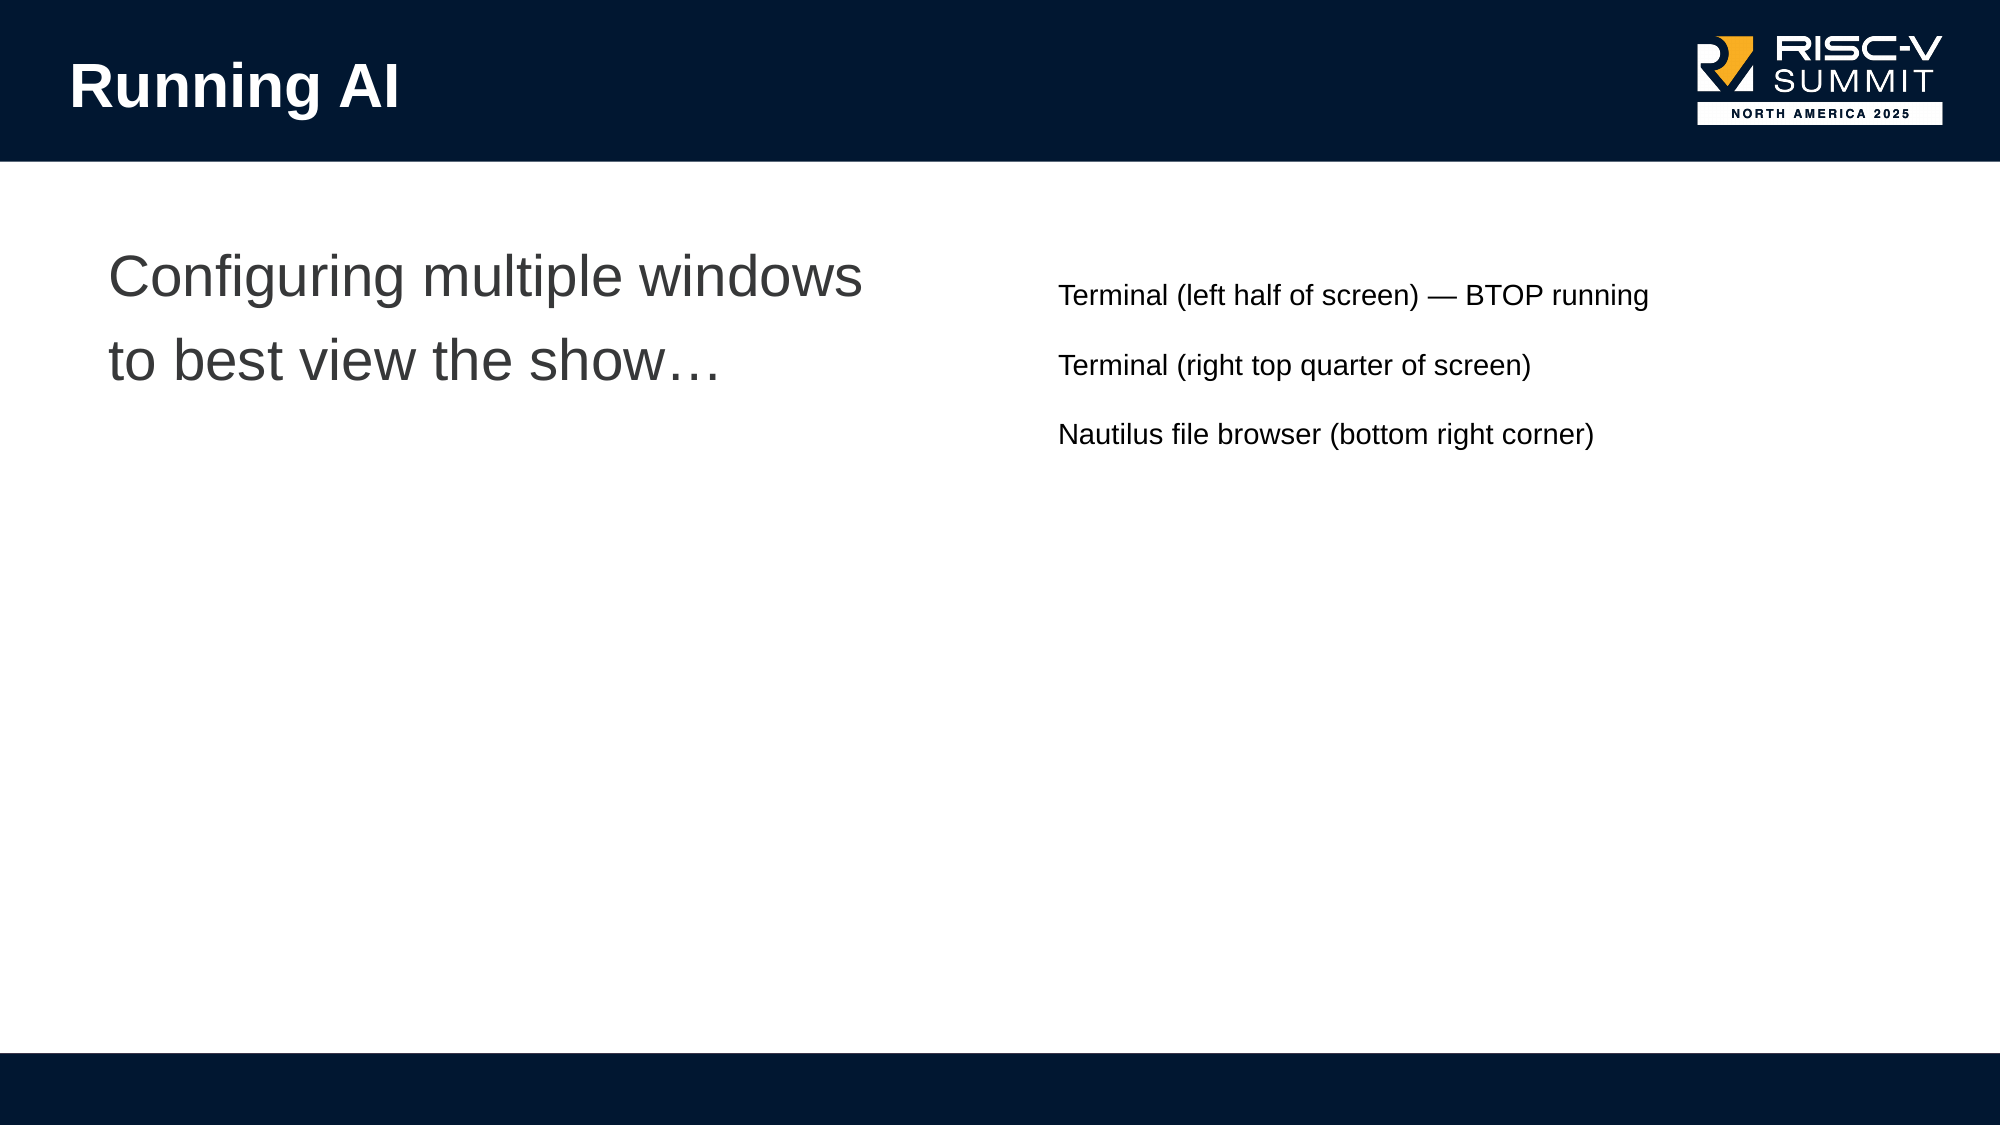

# Running AI
Configuring multiple windows
to best view the show…
Terminal (left half of screen) — BTOP running

Terminal (right top quarter of screen)

Nautilus file browser (bottom right corner)